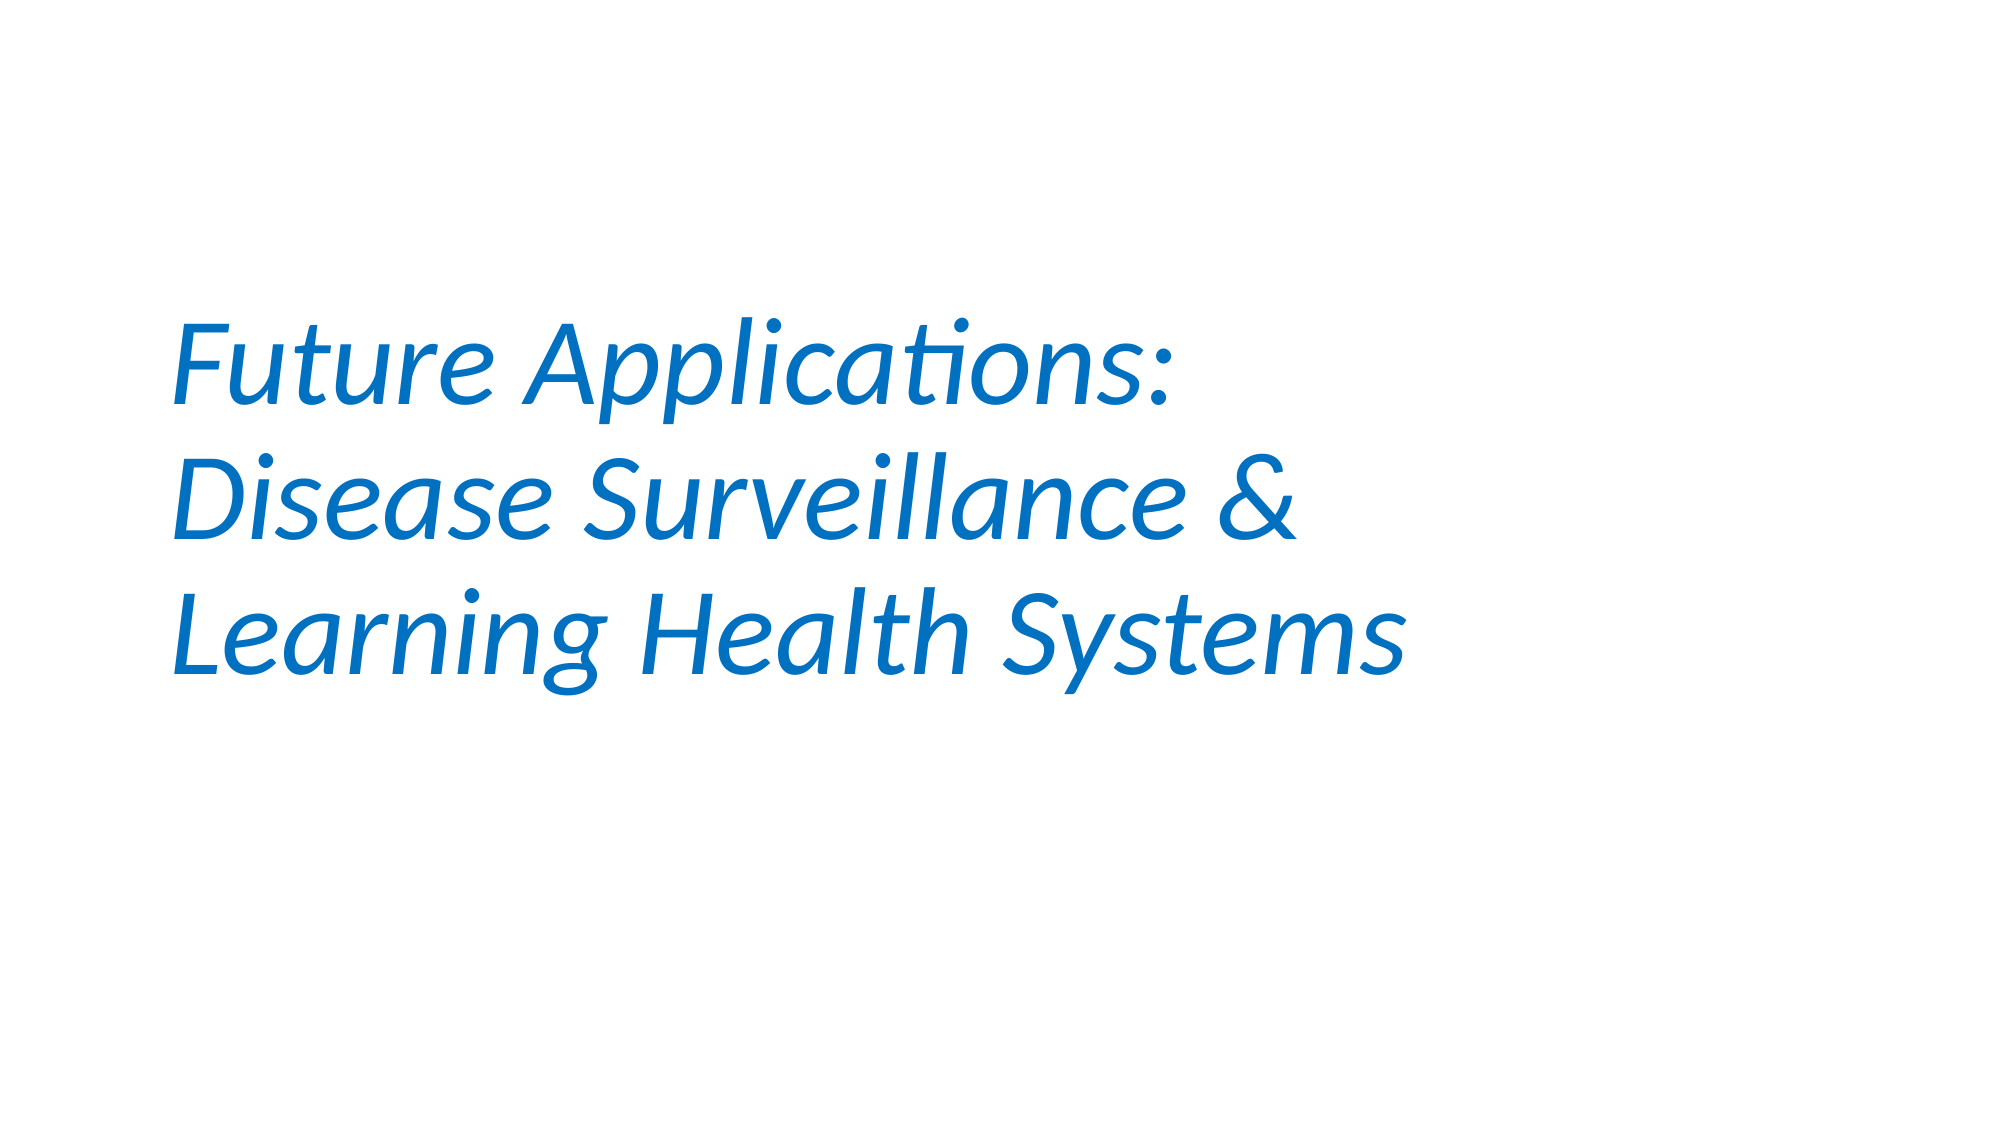

# Future Applications: Disease Surveillance & Learning Health Systems